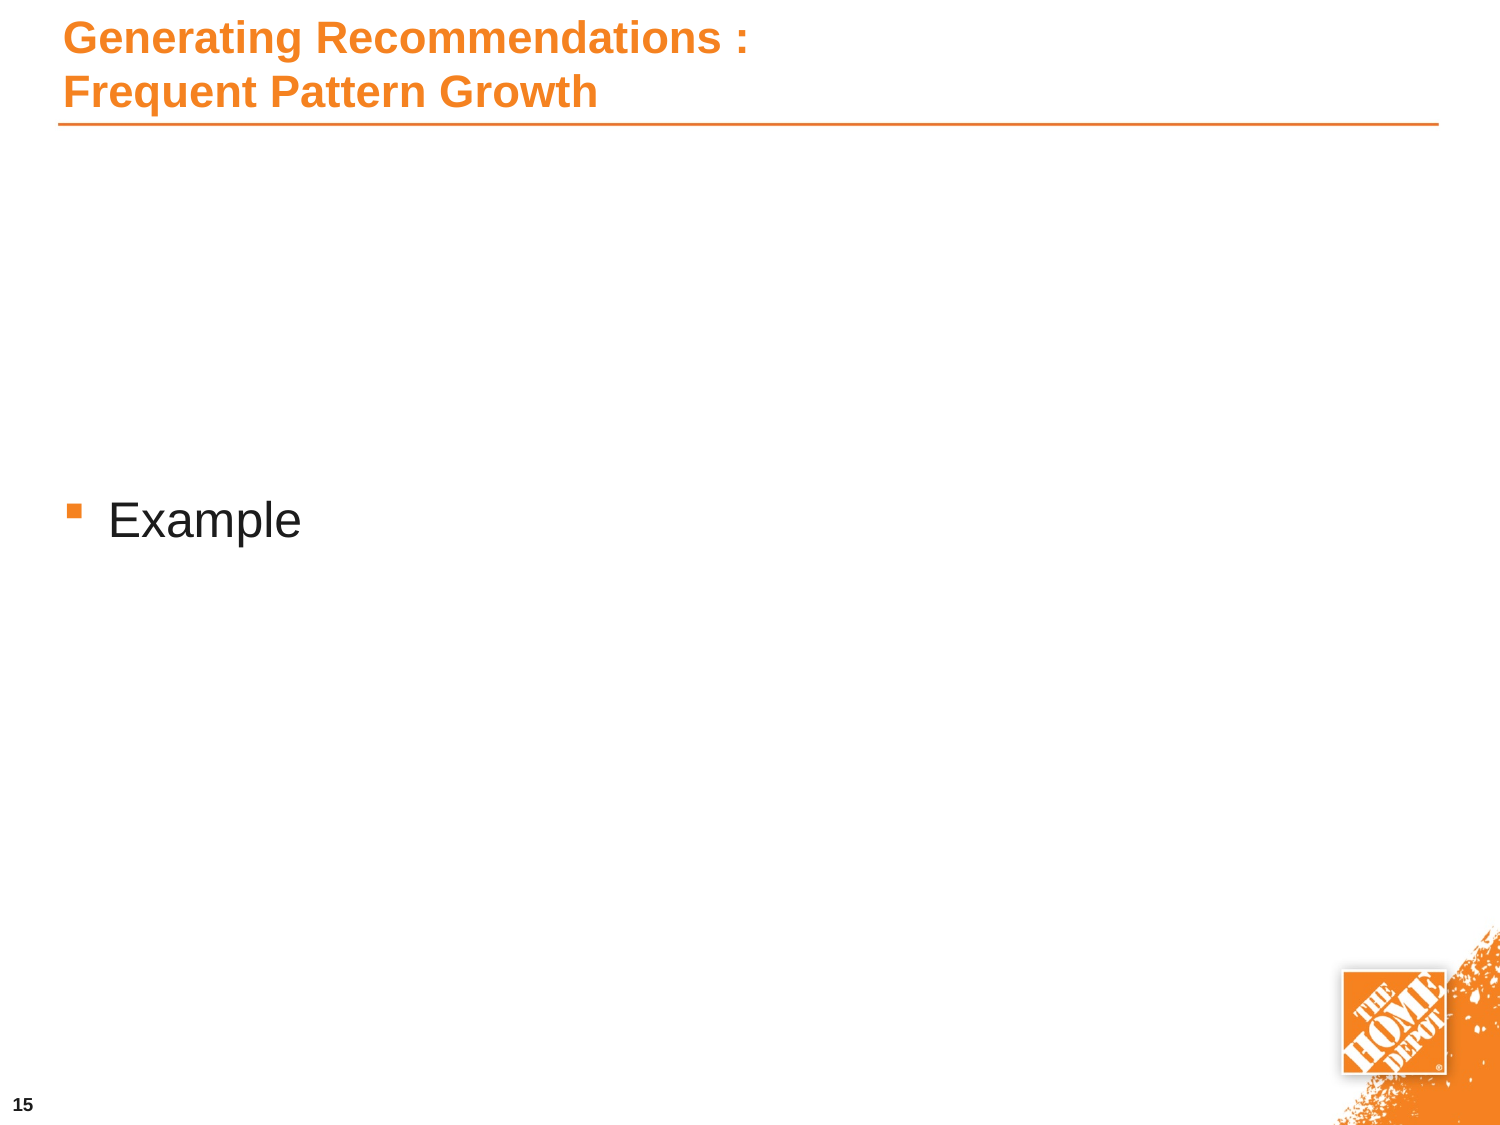

# Generating Recommendations : Frequent Pattern Growth

Example
15